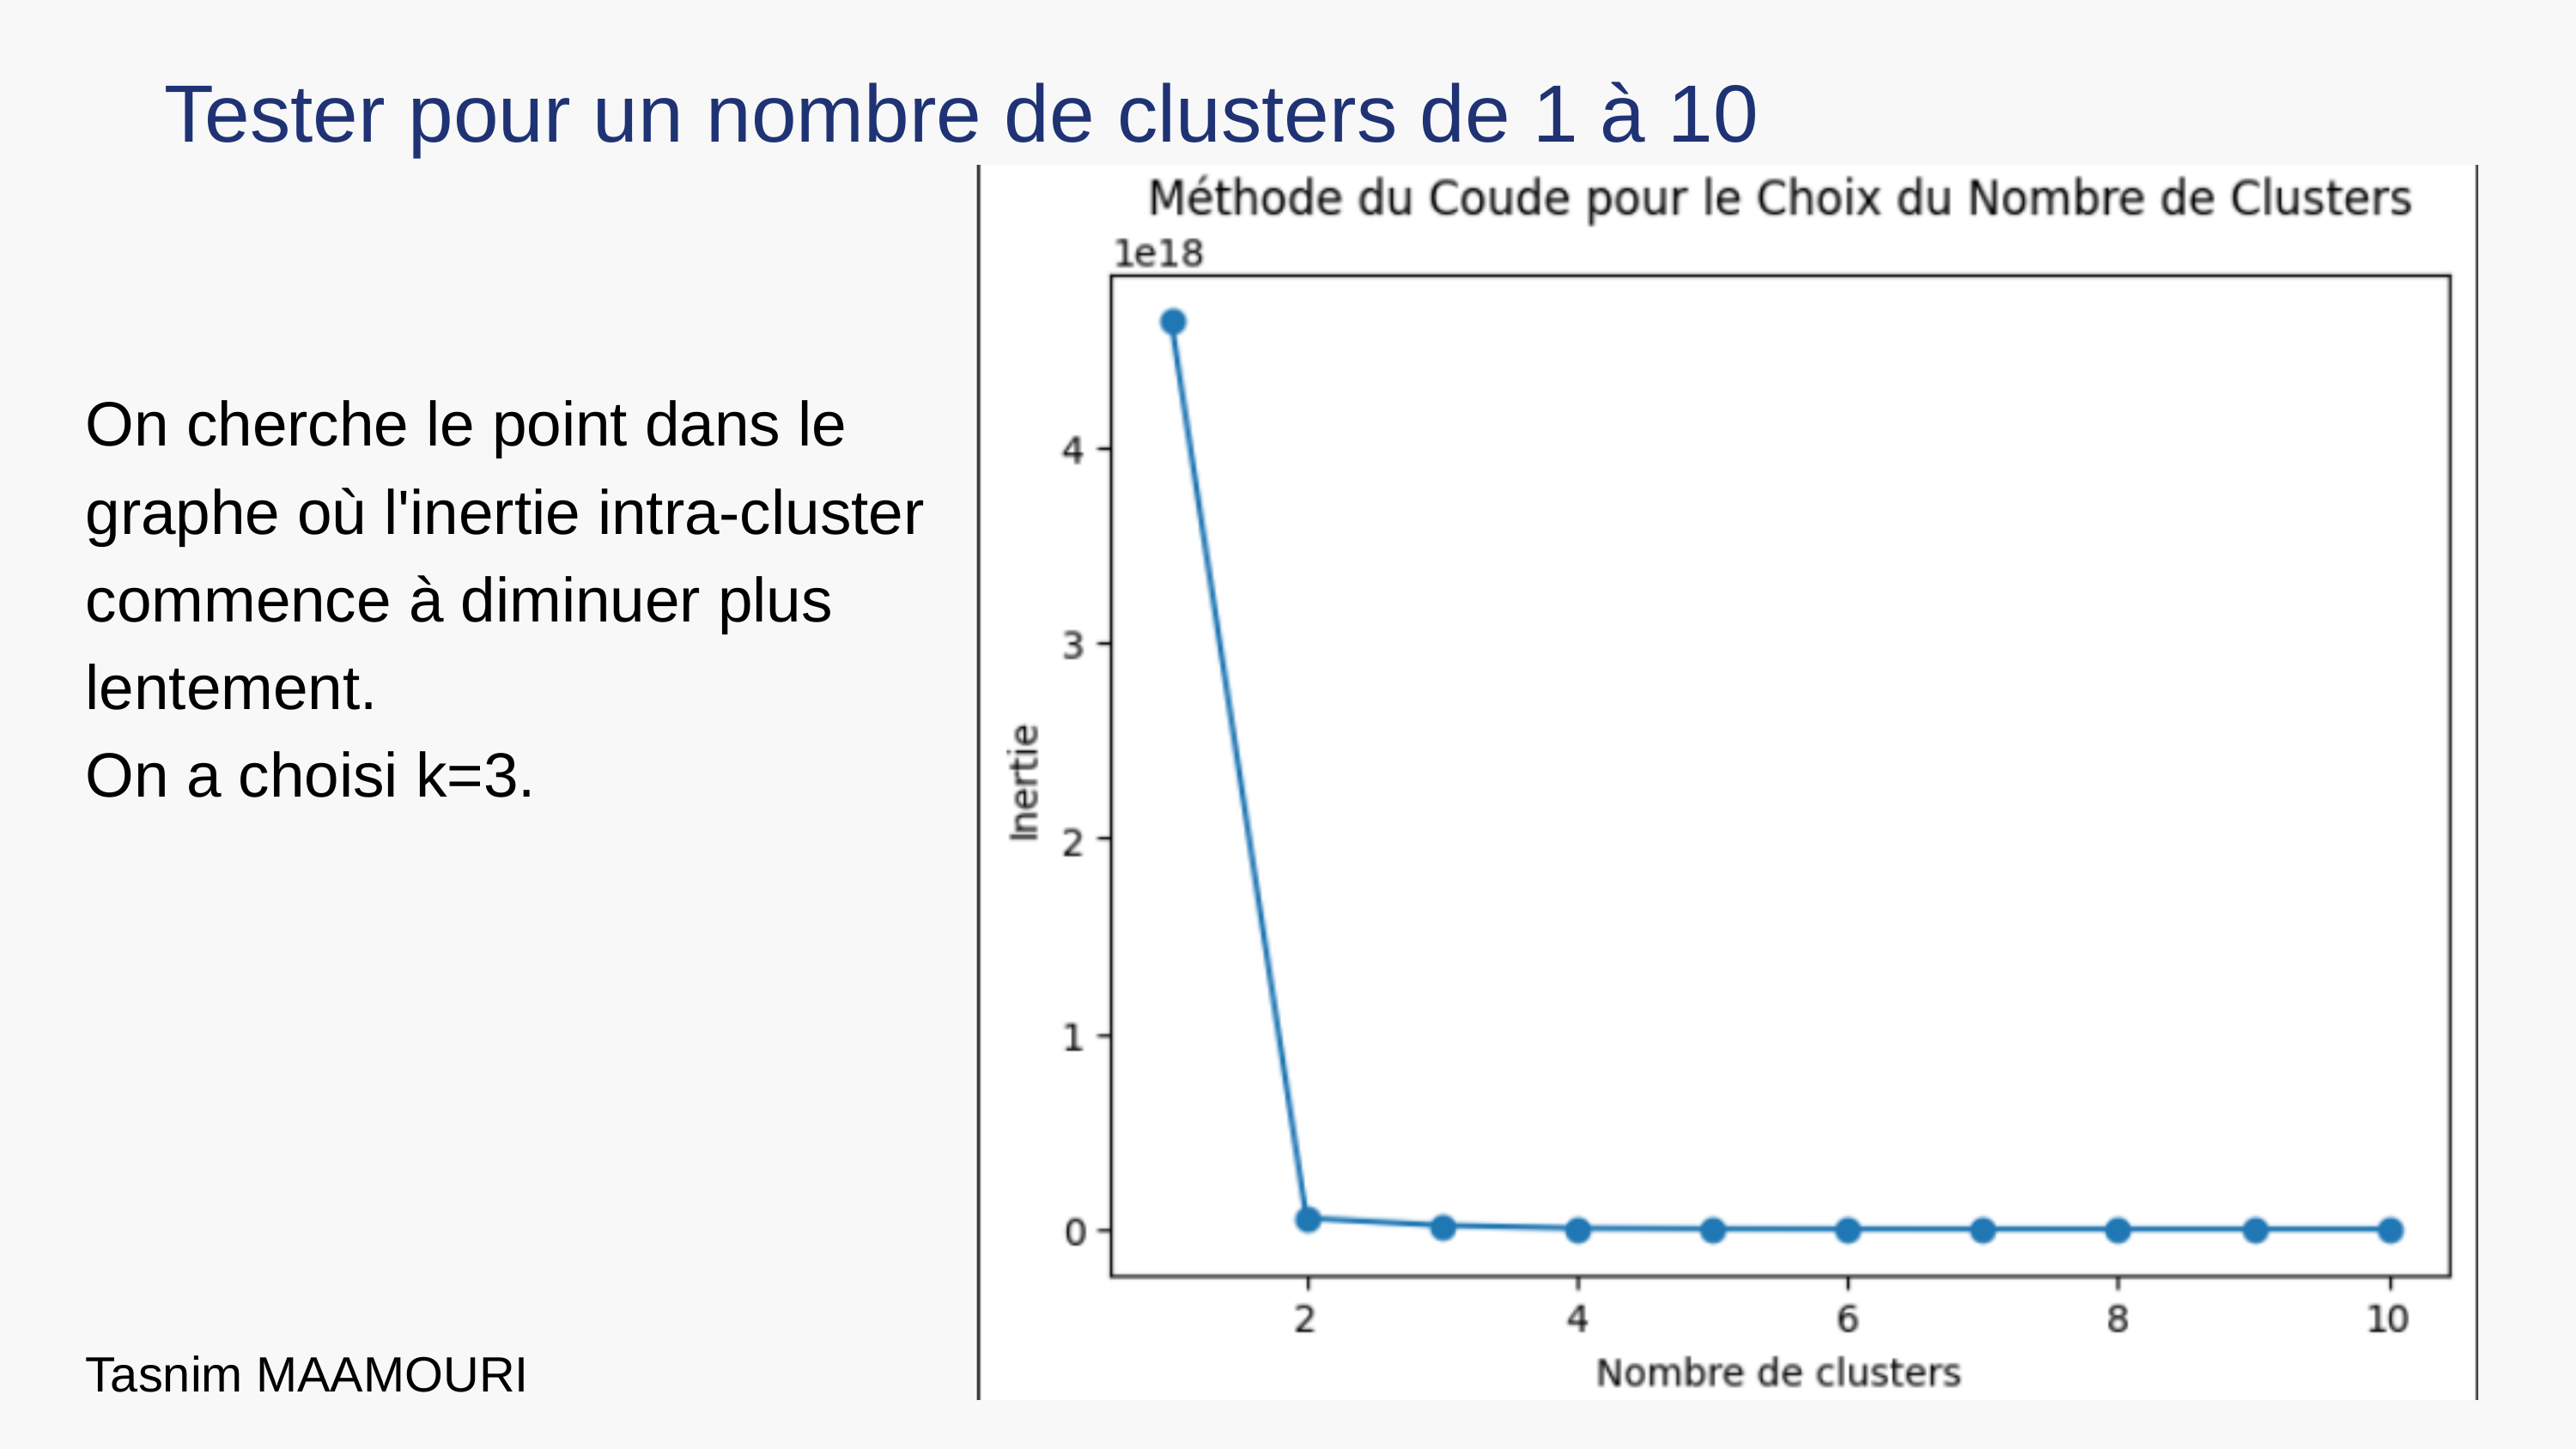

Tester pour un nombre de clusters de 1 à 10

On cherche le point dans le graphe où l'inertie intra-cluster commence à diminuer plus lentement.
On a choisi k=3.
Tasnim MAAMOURI